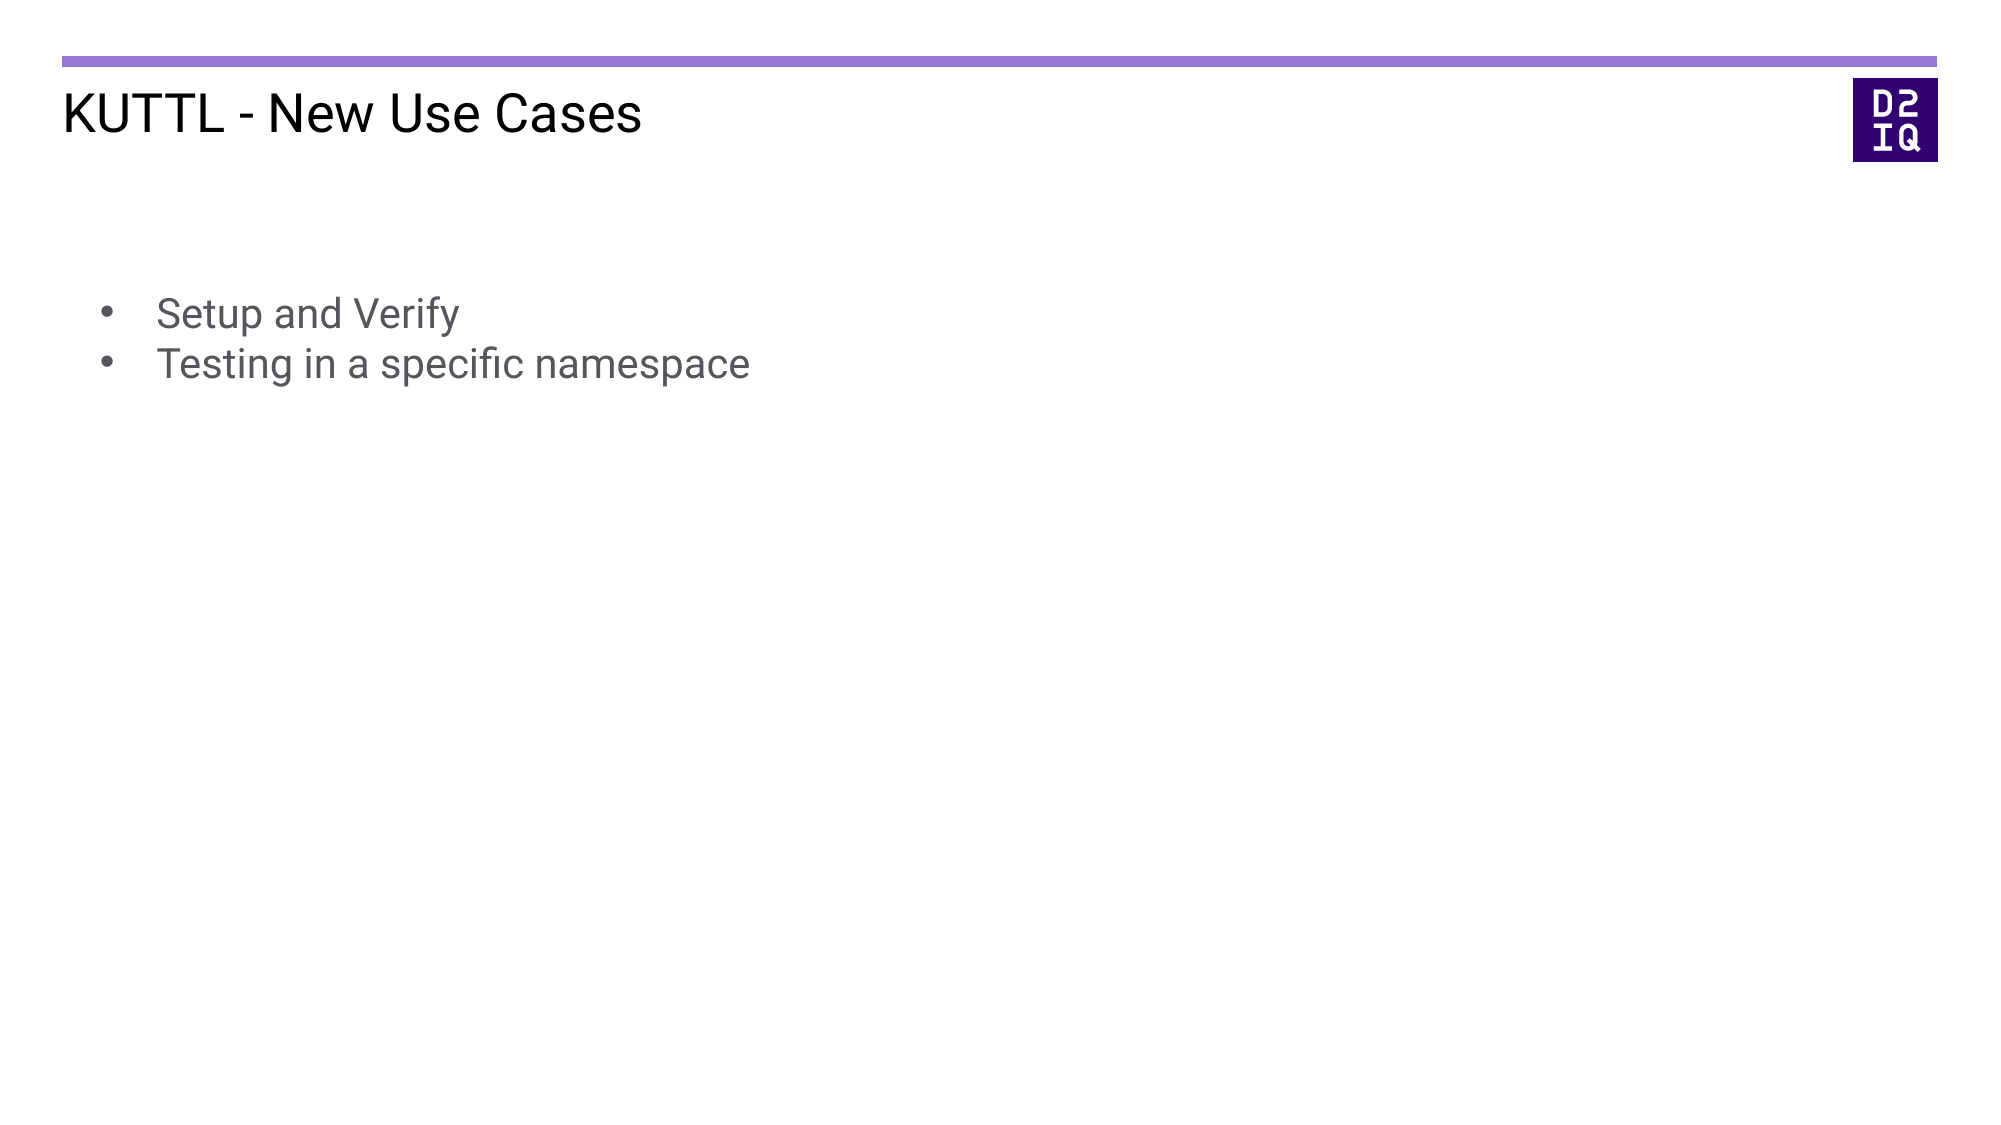

# KUTTL - New Use Cases

Setup and Verify
Testing in a specific namespace